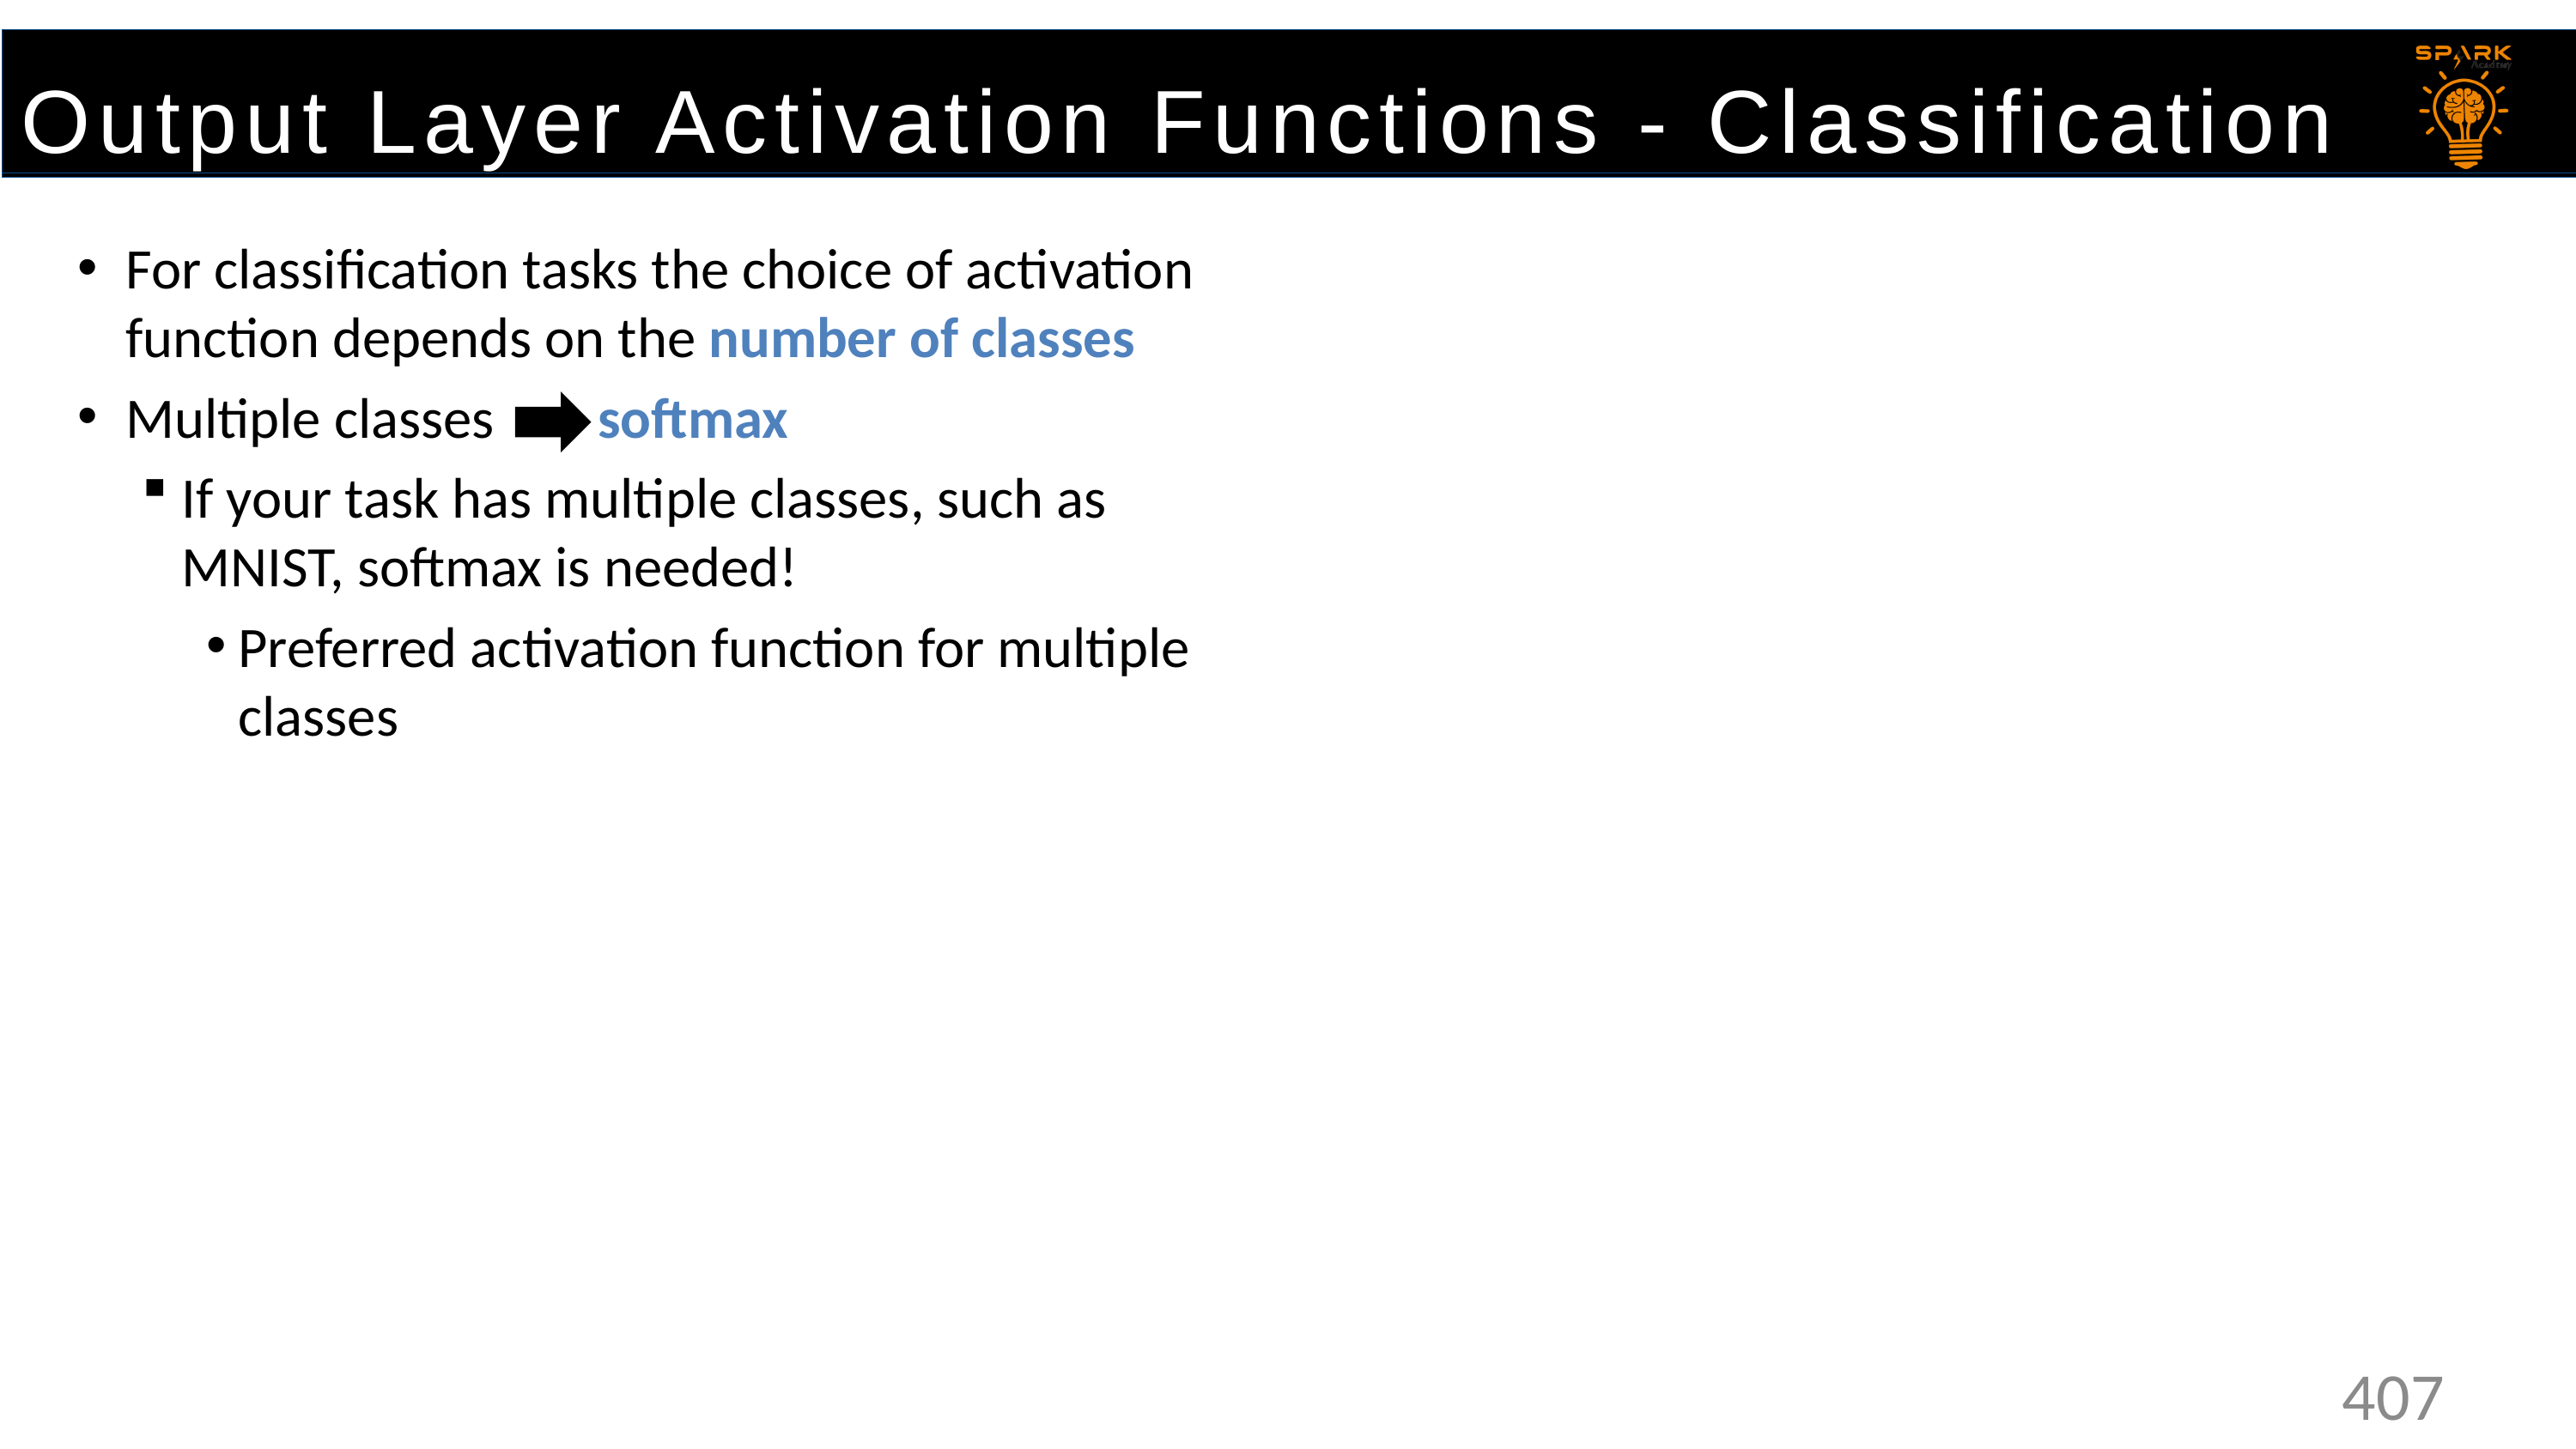

Output Layer Activation Functions - Classification
#

For classification tasks the choice of activation function depends on the number of classes
Multiple classes        softmax
If your task has multiple classes, such as MNIST, softmax is needed!
Preferred activation function for multiple classes

407